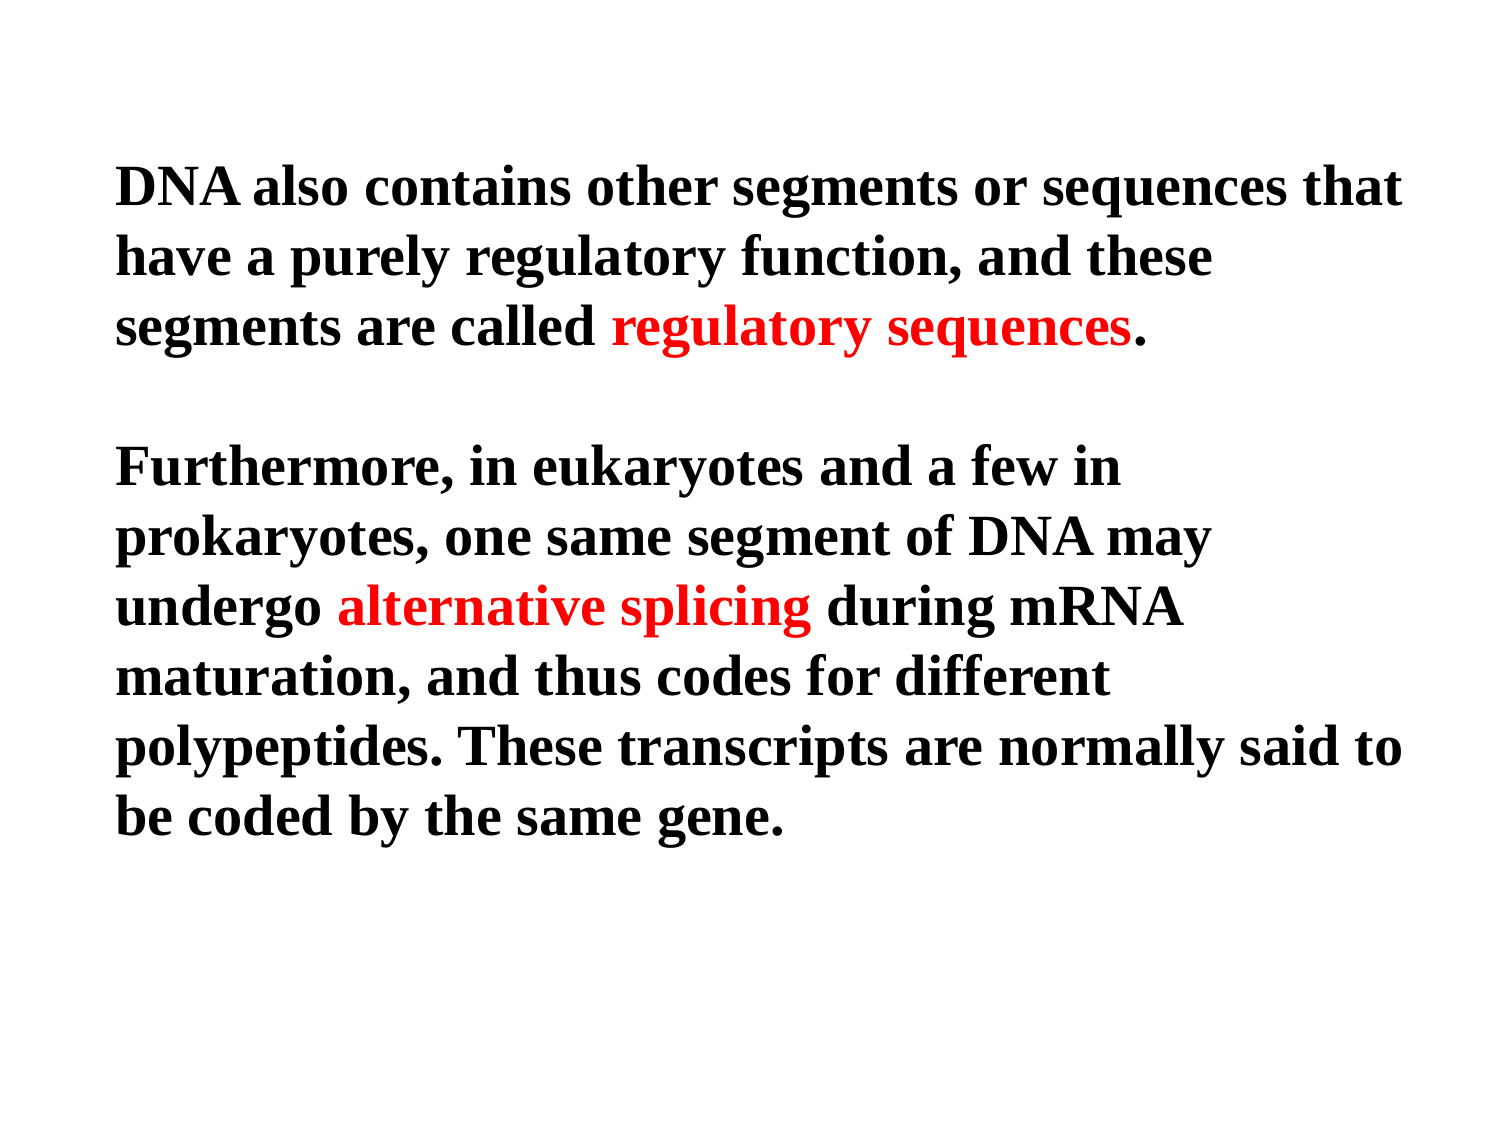

# DNA also contains other segments or sequences that have a purely regulatory function, and these segments are called regulatory sequences. Furthermore, in eukaryotes and a few in prokaryotes, one same segment of DNA may undergo alternative splicing during mRNA maturation, and thus codes for different polypeptides. These transcripts are normally said to be coded by the same gene.